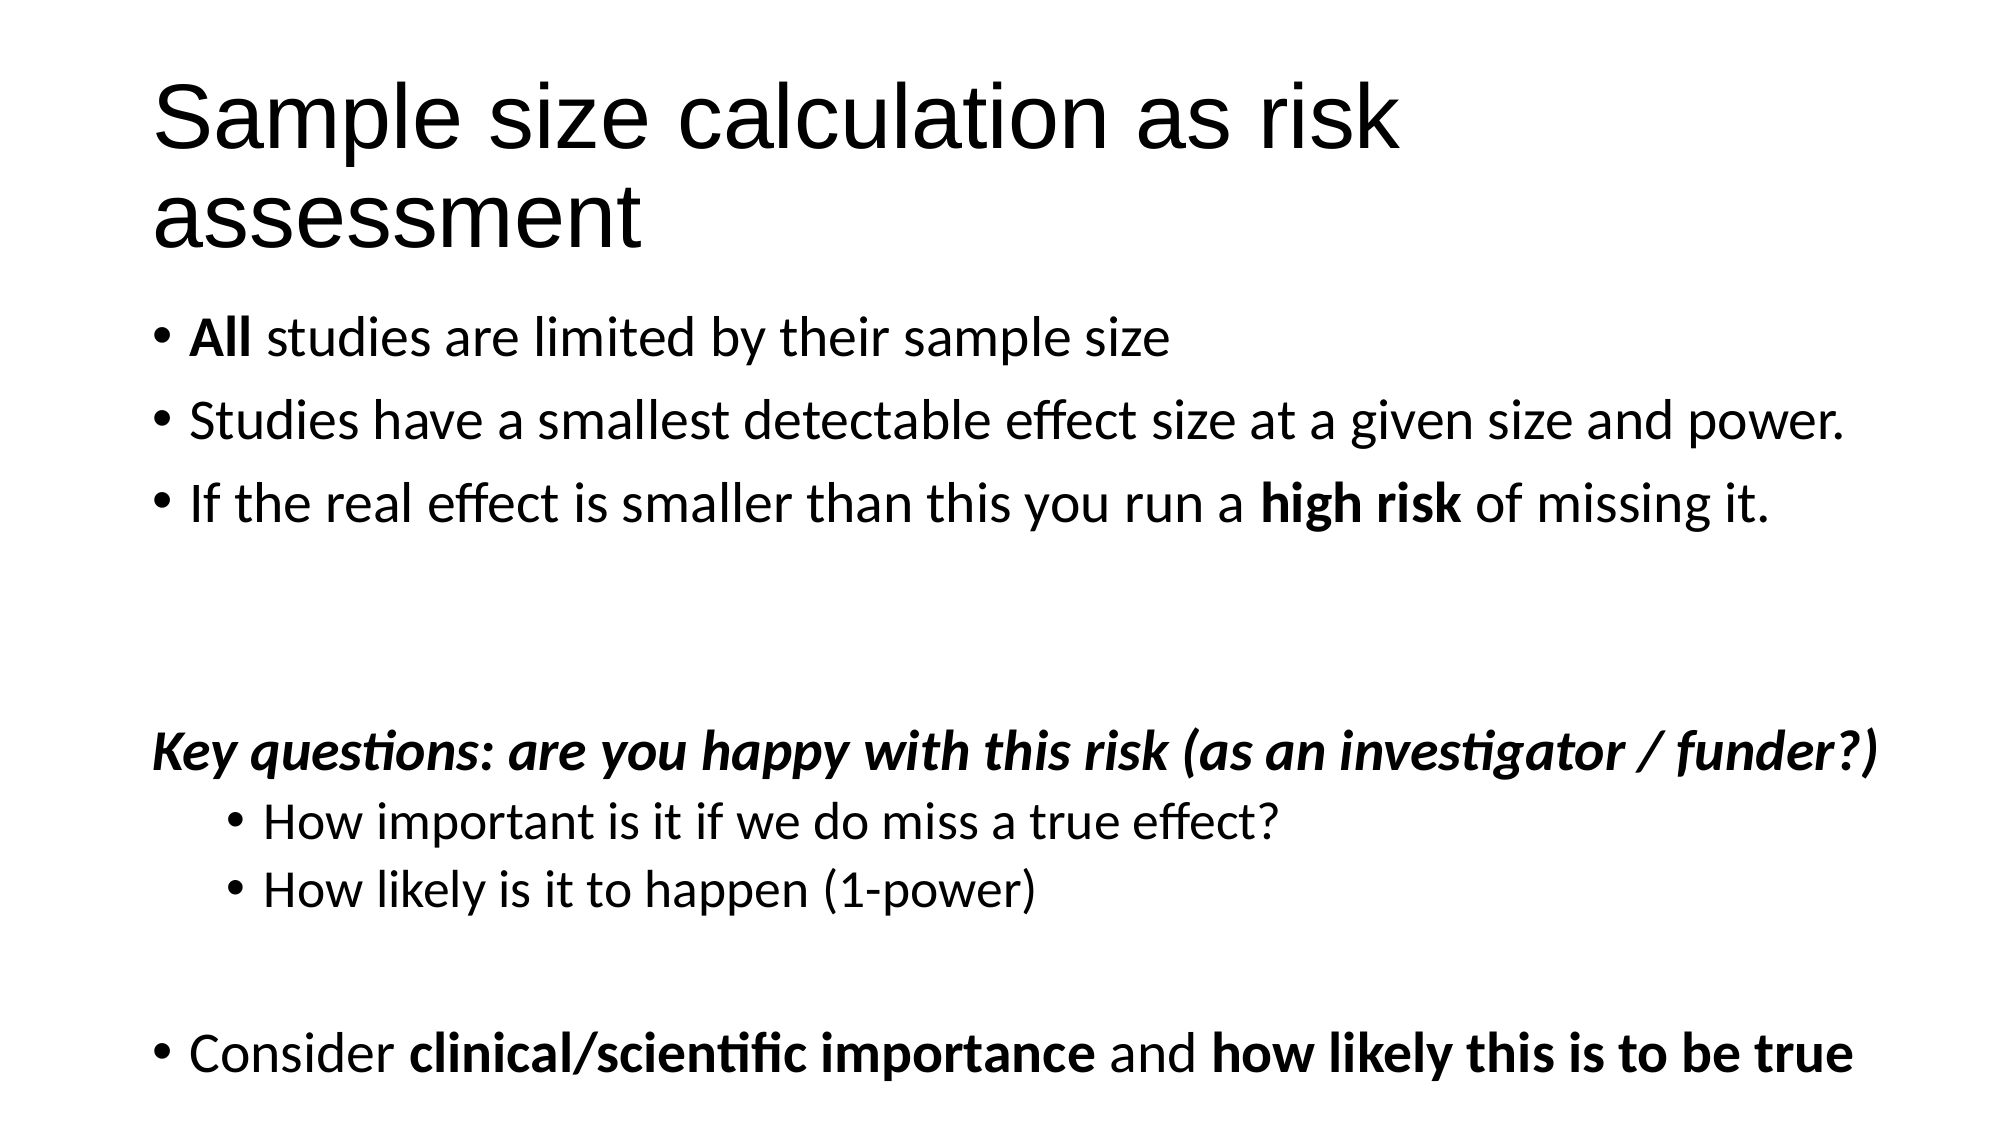

# Sample size calculation as risk assessment
All studies are limited by their sample size
Studies have a smallest detectable effect size at a given size and power.
If the real effect is smaller than this you run a high risk of missing it.

Key questions: are you happy with this risk (as an investigator / funder?)
How important is it if we do miss a true effect?
How likely is it to happen (1-power)

Consider clinical/scientific importance and how likely this is to be true